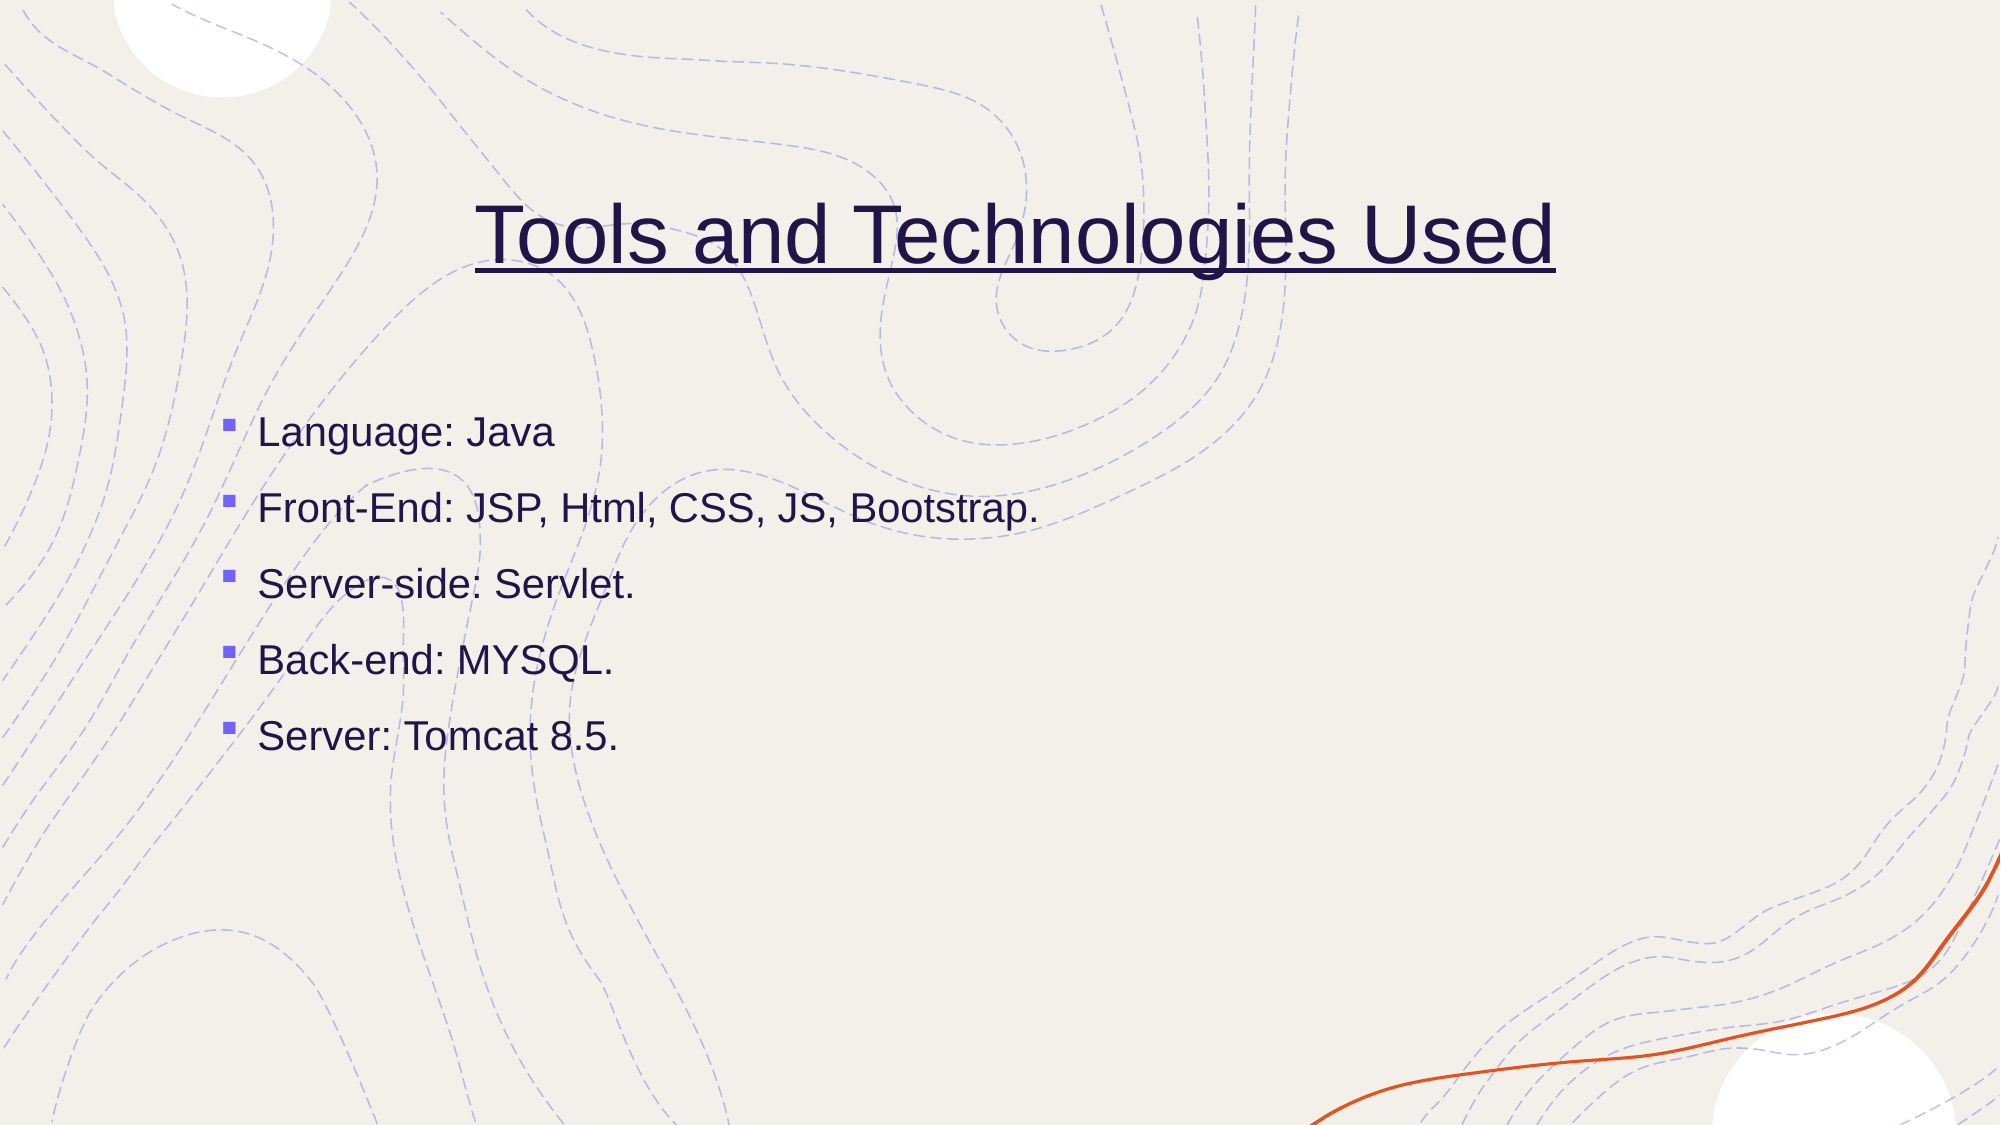

# Tools and Technologies Used
Language: Java
Front-End: JSP, Html, CSS, JS, Bootstrap.
Server-side: Servlet.
Back-end: MYSQL.
Server: Tomcat 8.5.